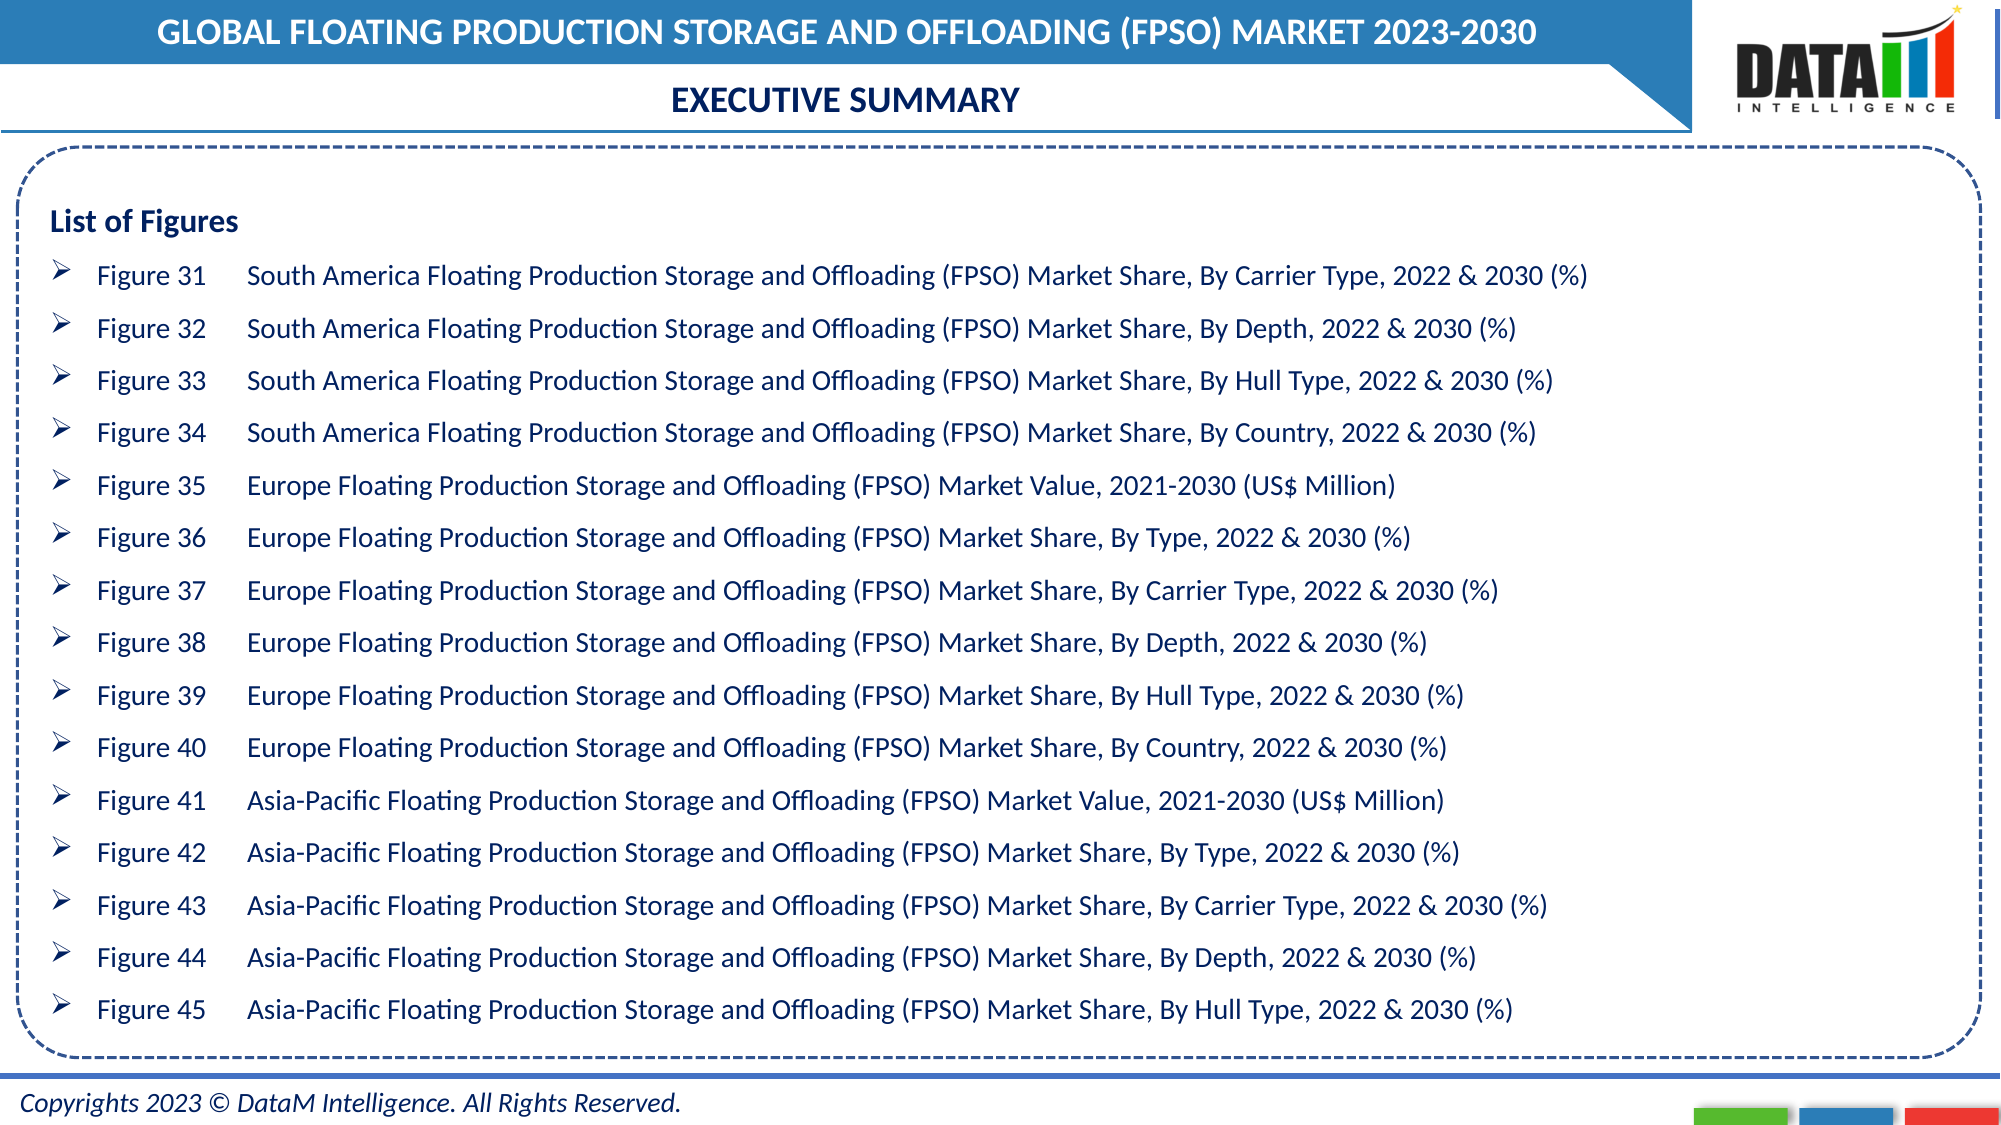

EXECUTIVE SUMMARY
List of Figures
Figure 31	South America Floating Production Storage and Offloading (FPSO) Market Share, By Carrier Type, 2022 & 2030 (%)
Figure 32	South America Floating Production Storage and Offloading (FPSO) Market Share, By Depth, 2022 & 2030 (%)
Figure 33	South America Floating Production Storage and Offloading (FPSO) Market Share, By Hull Type, 2022 & 2030 (%)
Figure 34	South America Floating Production Storage and Offloading (FPSO) Market Share, By Country, 2022 & 2030 (%)
Figure 35	Europe Floating Production Storage and Offloading (FPSO) Market Value, 2021-2030 (US$ Million)
Figure 36	Europe Floating Production Storage and Offloading (FPSO) Market Share, By Type, 2022 & 2030 (%)
Figure 37	Europe Floating Production Storage and Offloading (FPSO) Market Share, By Carrier Type, 2022 & 2030 (%)
Figure 38	Europe Floating Production Storage and Offloading (FPSO) Market Share, By Depth, 2022 & 2030 (%)
Figure 39	Europe Floating Production Storage and Offloading (FPSO) Market Share, By Hull Type, 2022 & 2030 (%)
Figure 40	Europe Floating Production Storage and Offloading (FPSO) Market Share, By Country, 2022 & 2030 (%)
Figure 41	Asia-Pacific Floating Production Storage and Offloading (FPSO) Market Value, 2021-2030 (US$ Million)
Figure 42	Asia-Pacific Floating Production Storage and Offloading (FPSO) Market Share, By Type, 2022 & 2030 (%)
Figure 43	Asia-Pacific Floating Production Storage and Offloading (FPSO) Market Share, By Carrier Type, 2022 & 2030 (%)
Figure 44	Asia-Pacific Floating Production Storage and Offloading (FPSO) Market Share, By Depth, 2022 & 2030 (%)
Figure 45	Asia-Pacific Floating Production Storage and Offloading (FPSO) Market Share, By Hull Type, 2022 & 2030 (%)